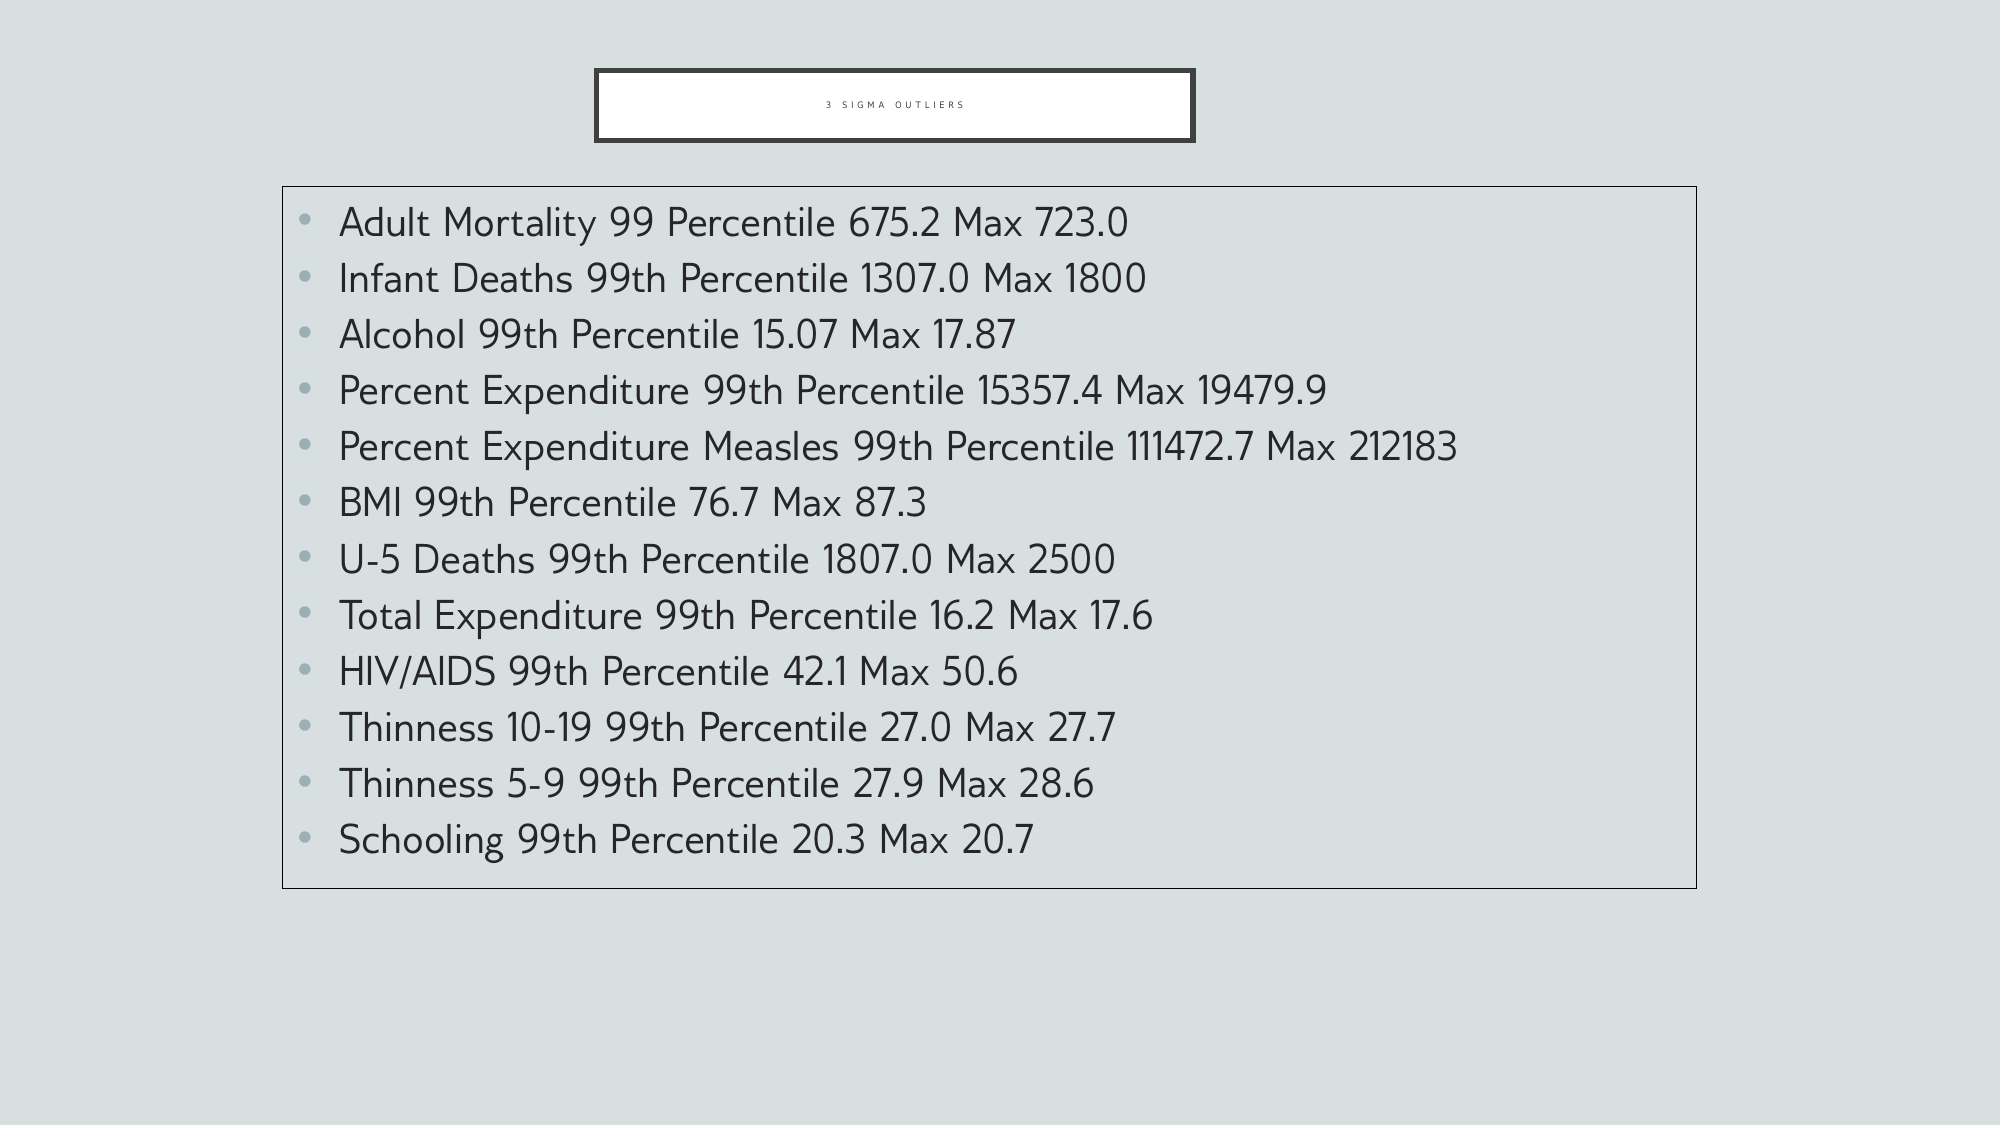

# 3 Sigma OUtliers
Adult Mortality 99 Percentile 675.2 Max 723.0
Infant Deaths 99th Percentile 1307.0 Max 1800
Alcohol 99th Percentile 15.07 Max 17.87
Percent Expenditure 99th Percentile 15357.4 Max 19479.9
Percent Expenditure Measles 99th Percentile 111472.7 Max 212183
BMI 99th Percentile 76.7 Max 87.3
U-5 Deaths 99th Percentile 1807.0 Max 2500
Total Expenditure 99th Percentile 16.2 Max 17.6
HIV/AIDS 99th Percentile 42.1 Max 50.6
Thinness 10-19 99th Percentile 27.0 Max 27.7
Thinness 5-9 99th Percentile 27.9 Max 28.6
Schooling 99th Percentile 20.3 Max 20.7